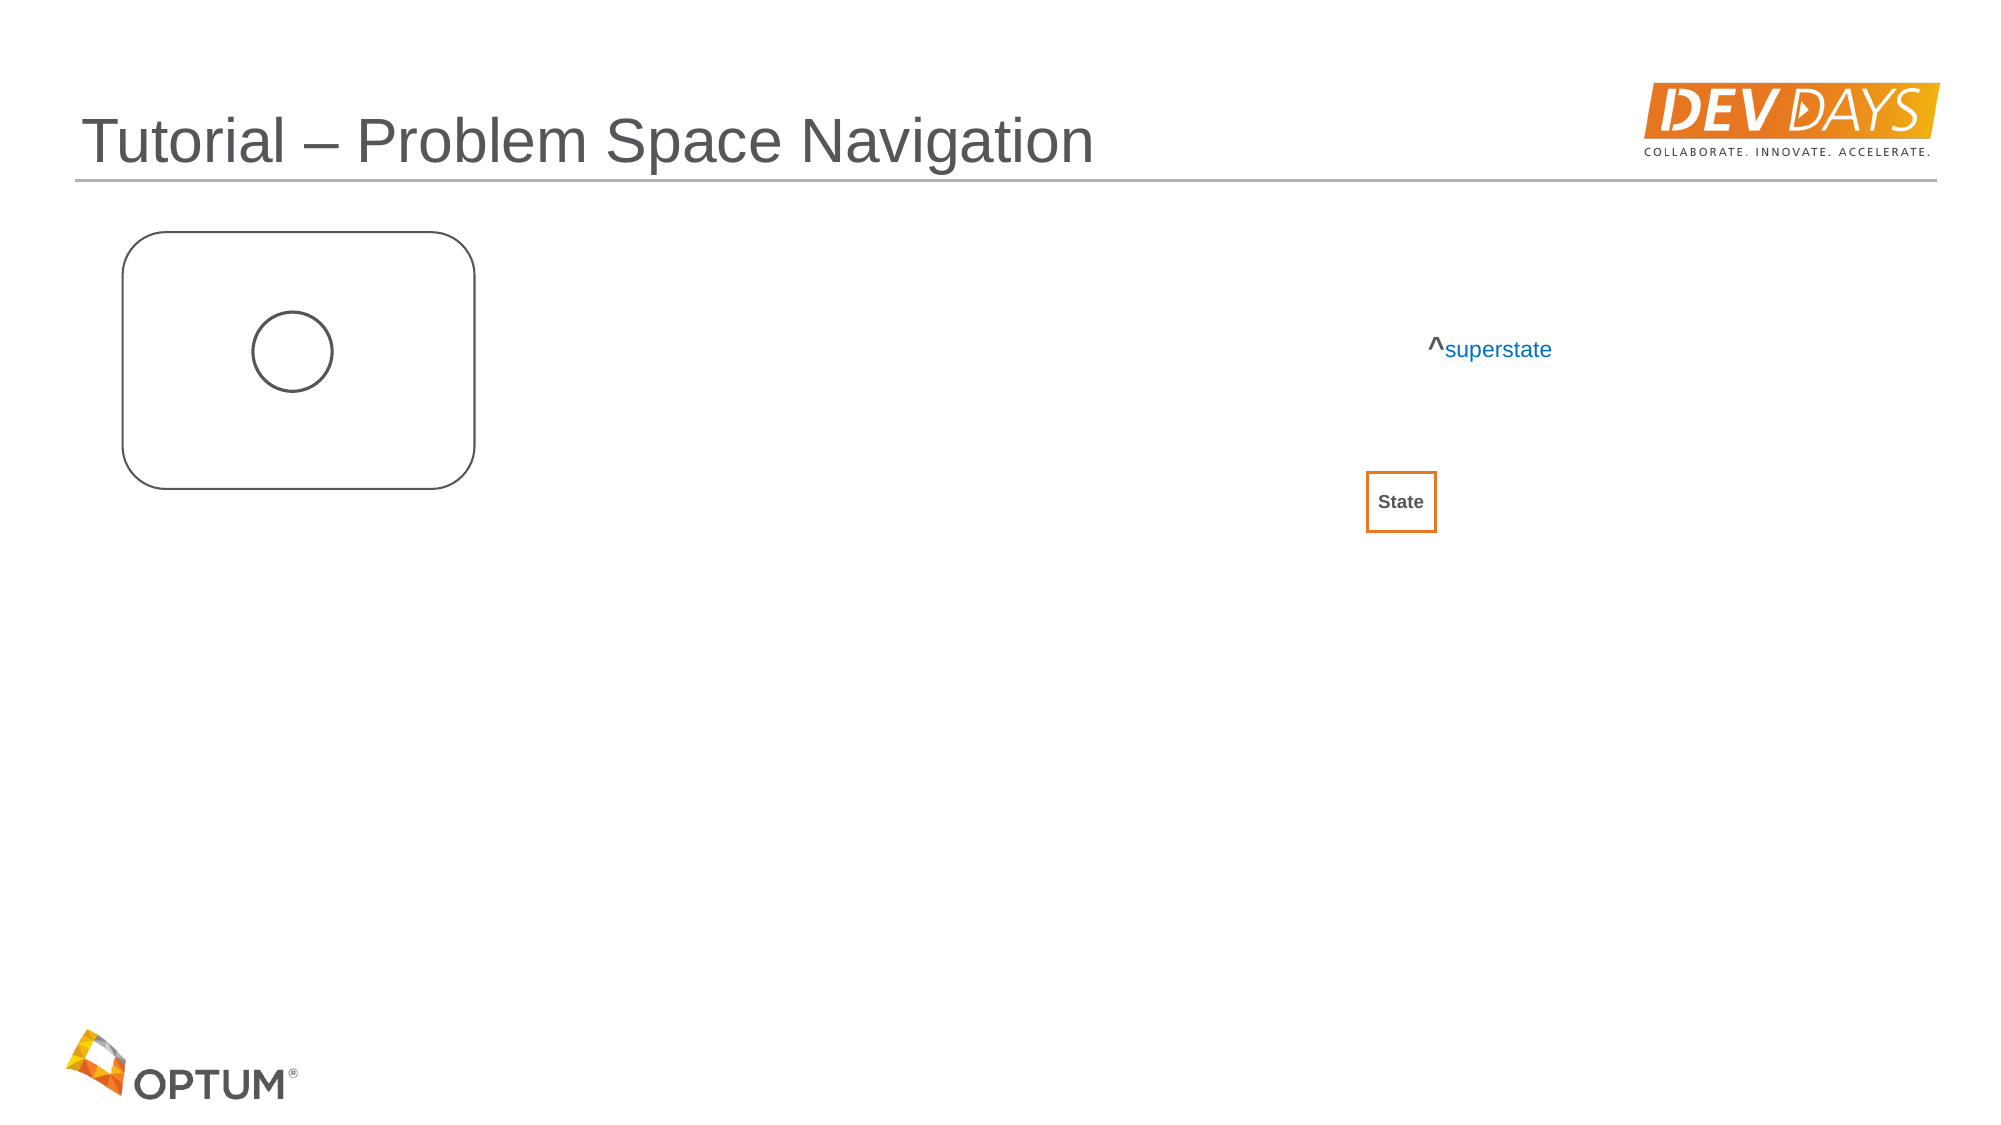

Tutorial – Problem Space Navigation

^superstate

State